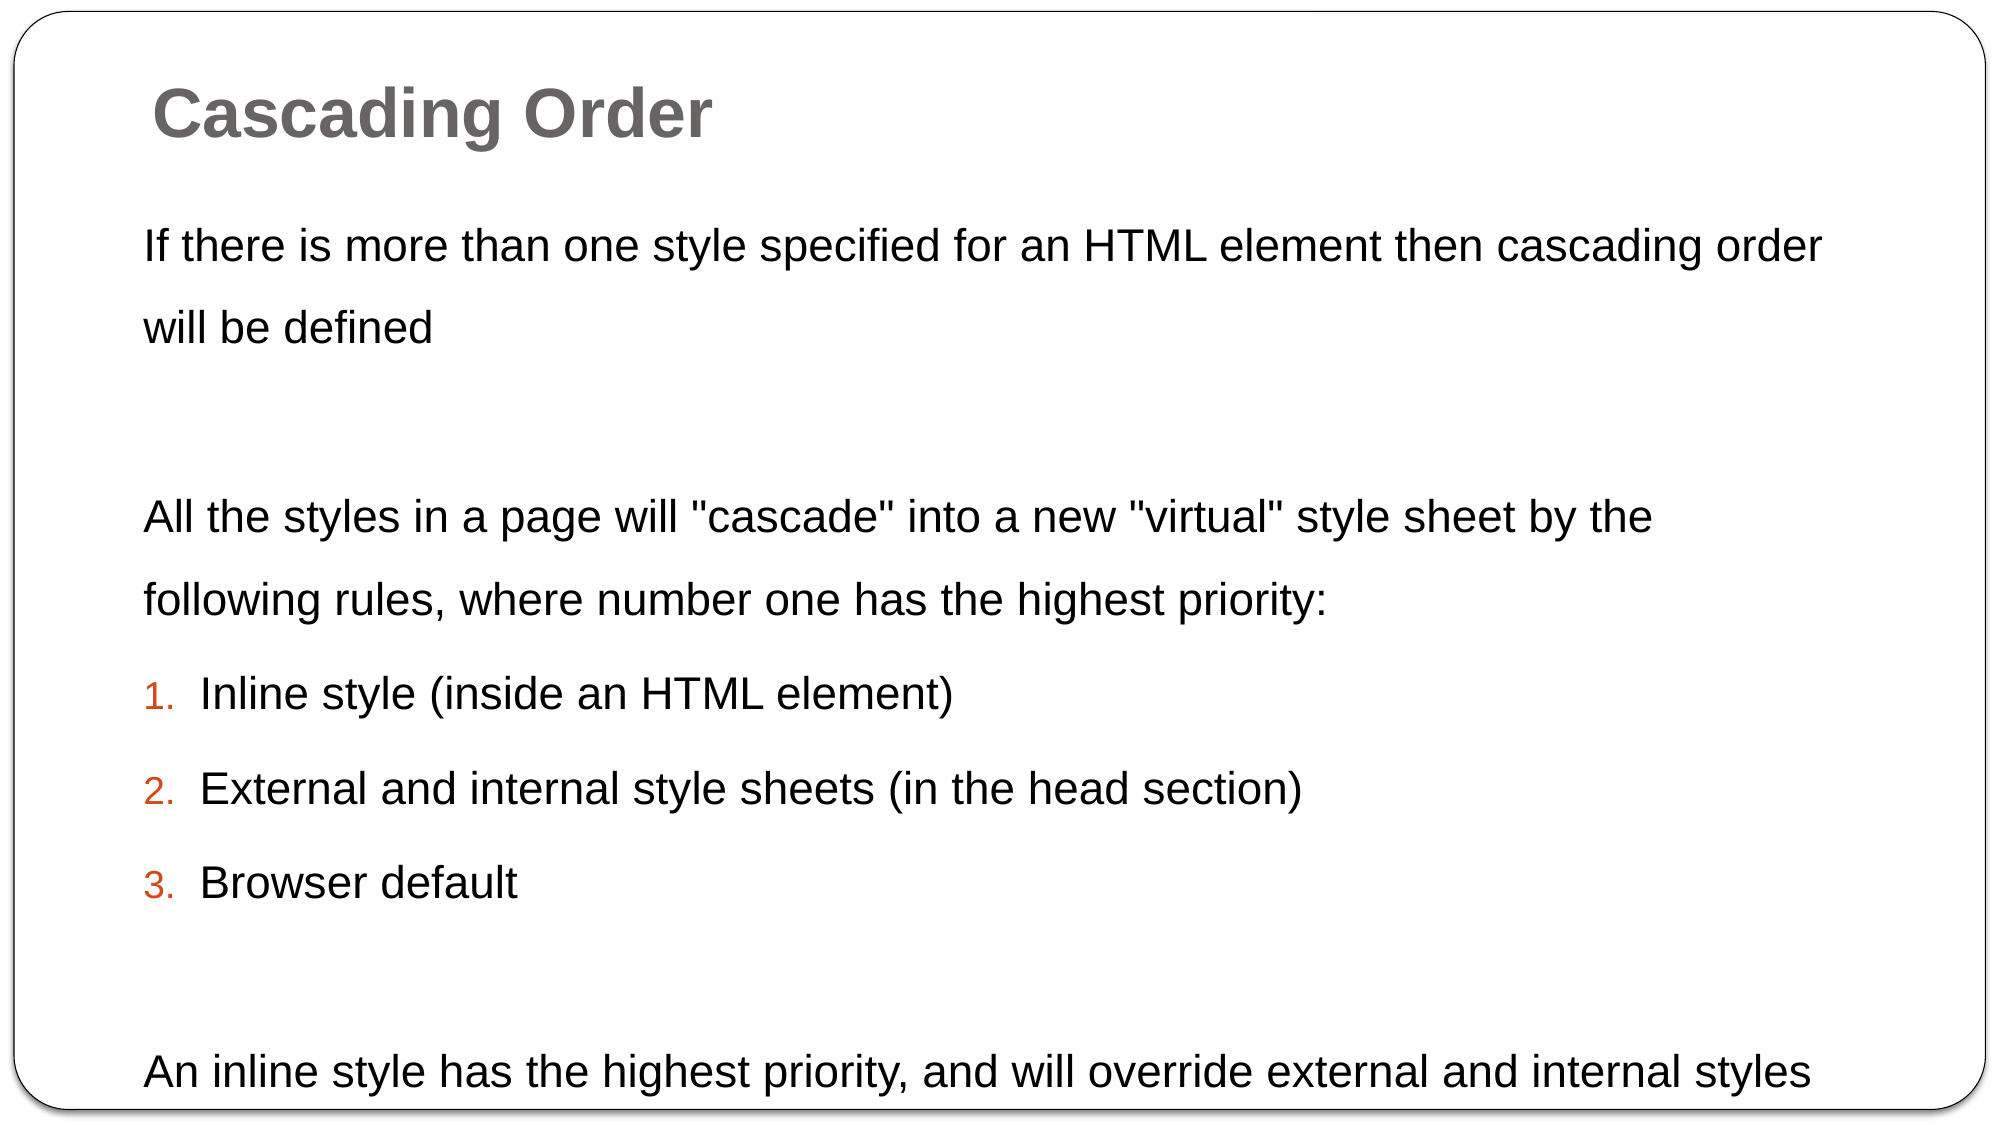

# Cascading Order
If there is more than one style specified for an HTML element then cascading order will be defined

All the styles in a page will "cascade" into a new "virtual" style sheet by the following rules, where number one has the highest priority:
Inline style (inside an HTML element)
External and internal style sheets (in the head section)
Browser default

An inline style has the highest priority, and will override external and internal styles and browser defaults.